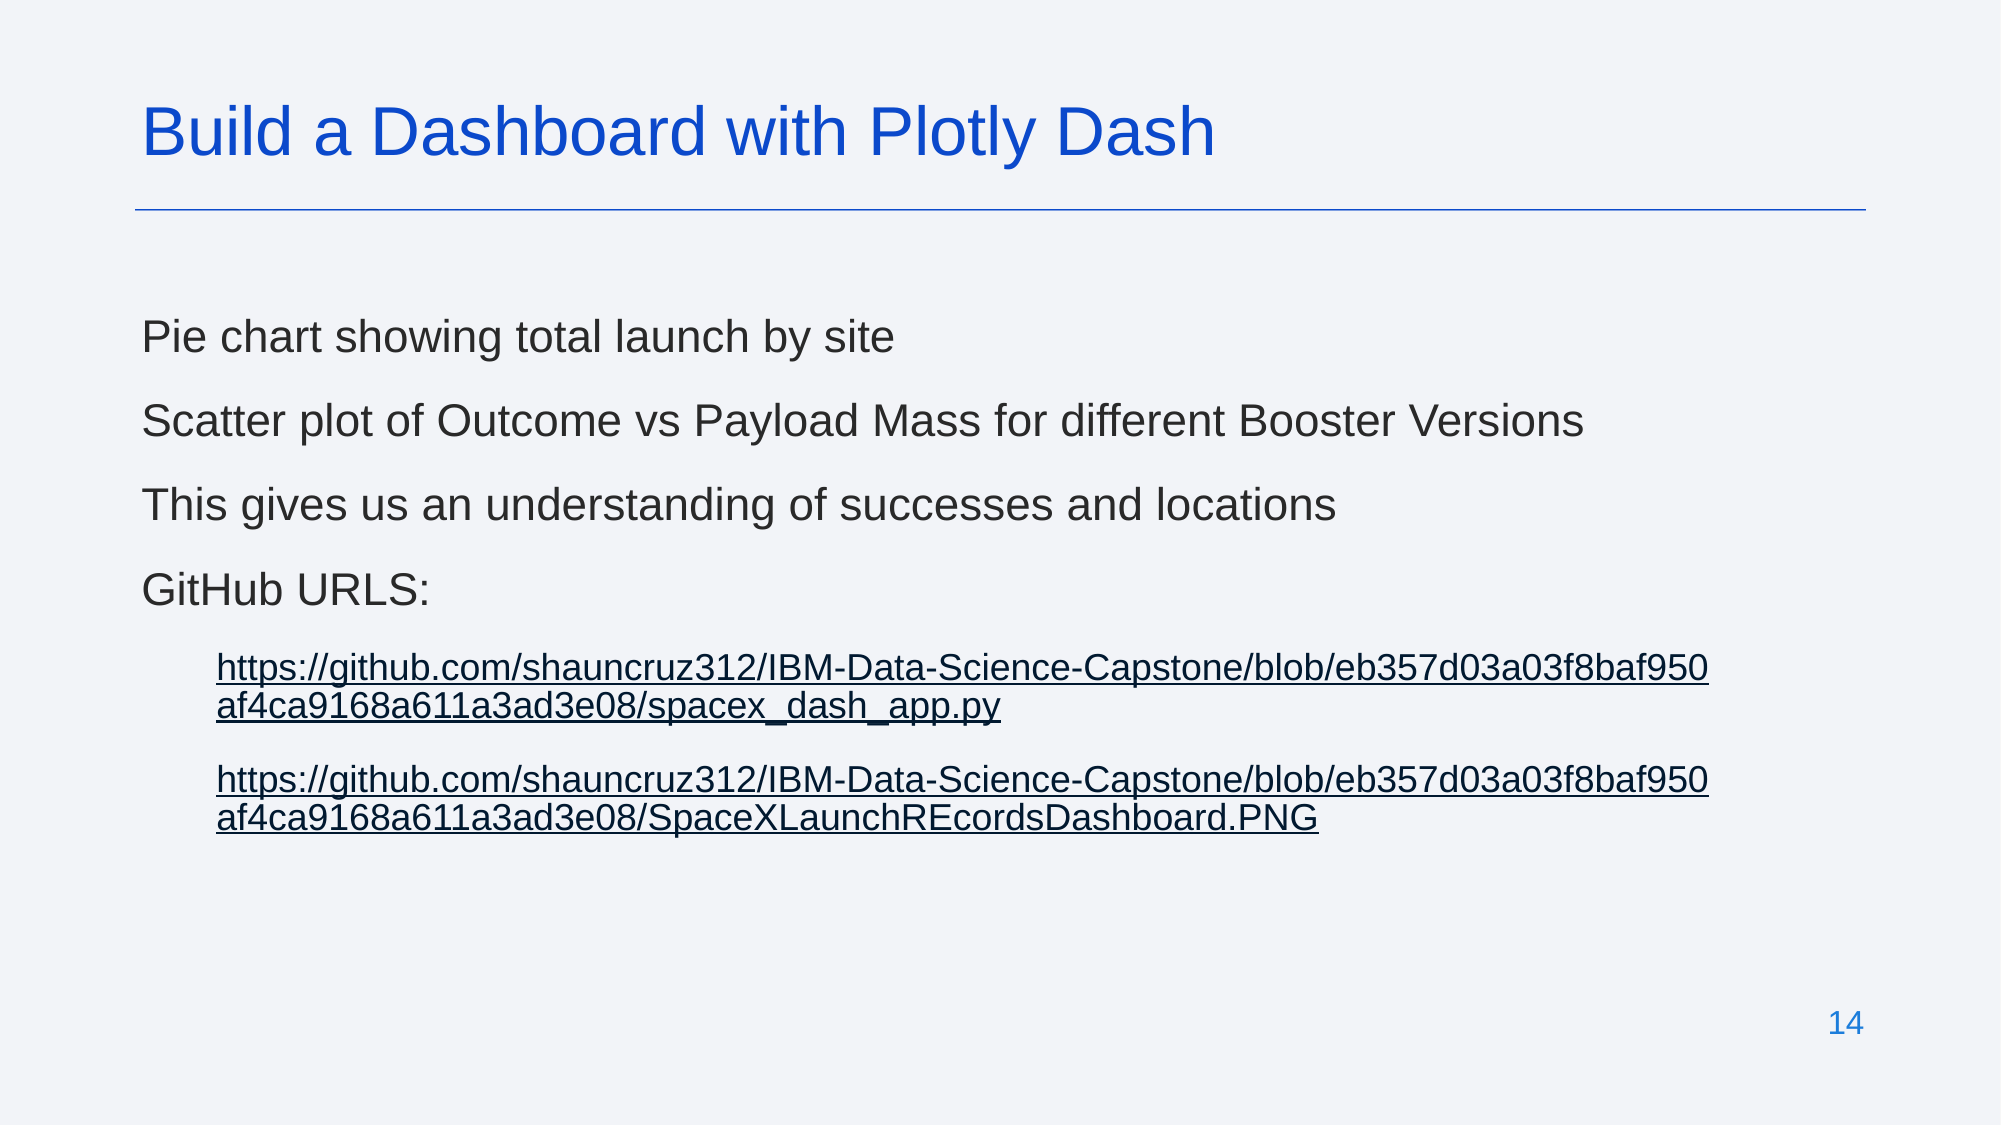

Build a Dashboard with Plotly Dash
Pie chart showing total launch by site
Scatter plot of Outcome vs Payload Mass for different Booster Versions
This gives us an understanding of successes and locations
GitHub URLS:
https://github.com/shauncruz312/IBM-Data-Science-Capstone/blob/eb357d03a03f8baf950af4ca9168a611a3ad3e08/spacex_dash_app.py
https://github.com/shauncruz312/IBM-Data-Science-Capstone/blob/eb357d03a03f8baf950af4ca9168a611a3ad3e08/SpaceXLaunchREcordsDashboard.PNG

14